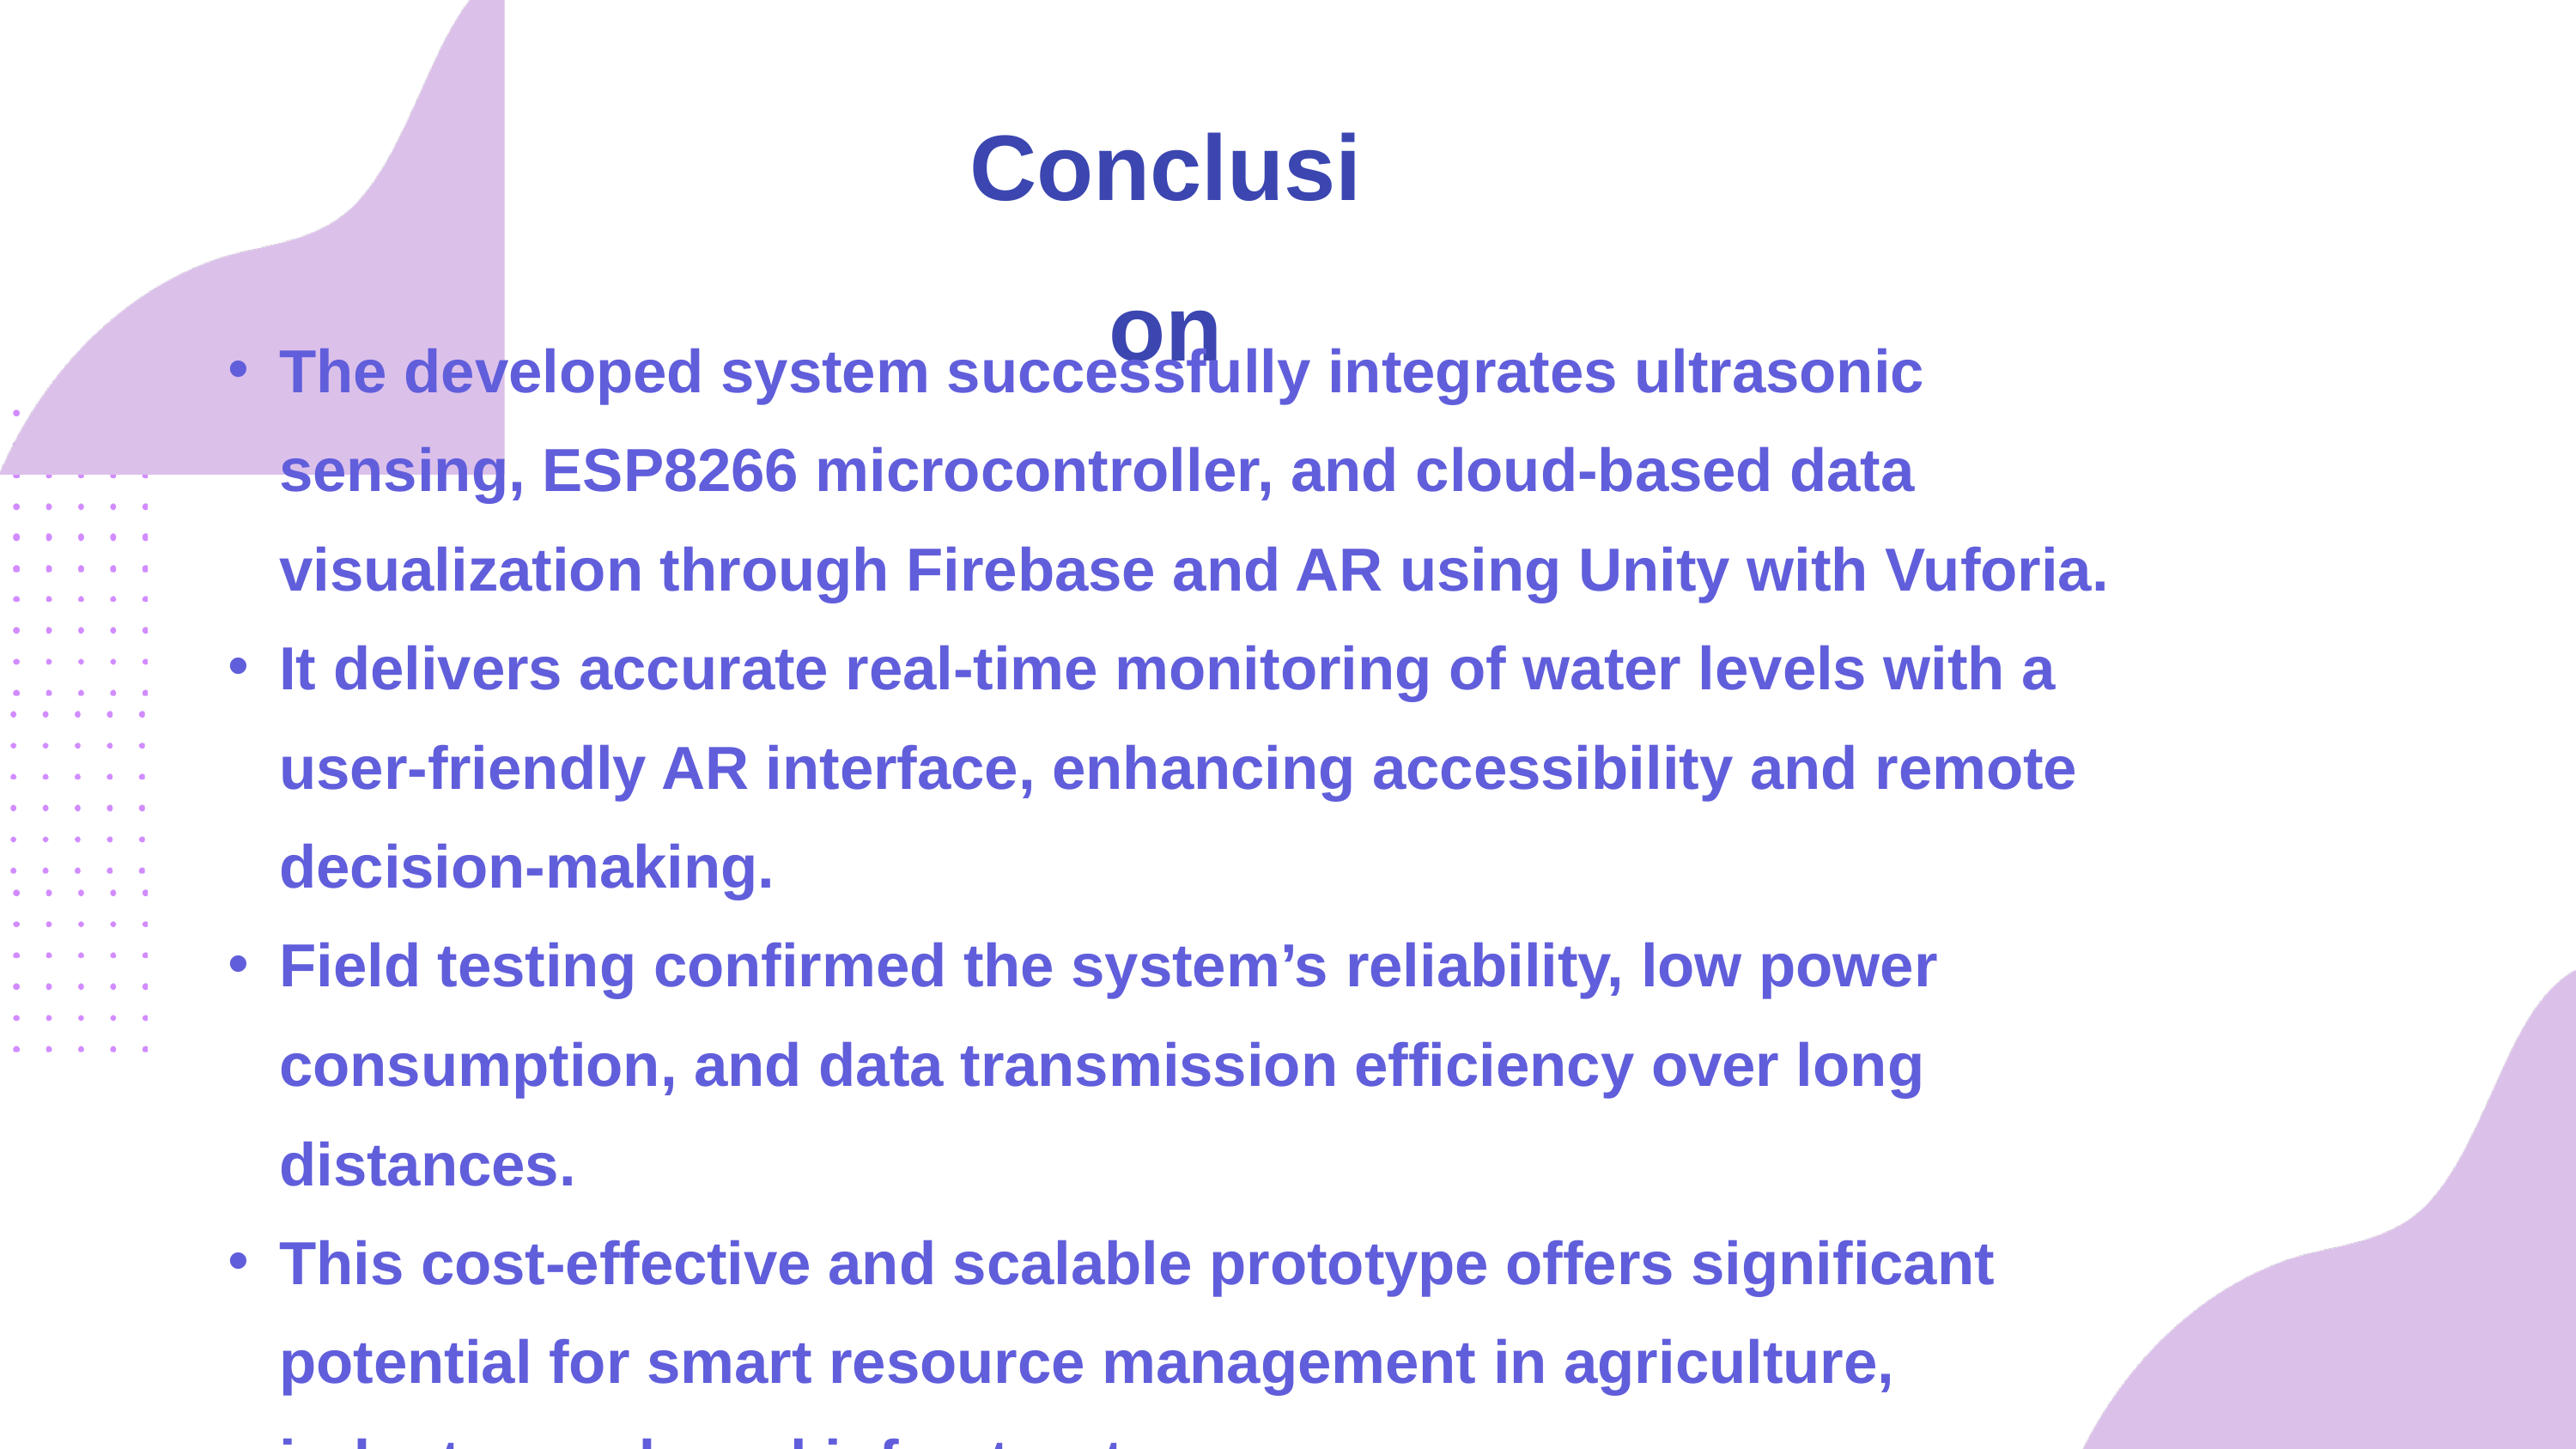

Conclusion
The developed system successfully integrates ultrasonic sensing, ESP8266 microcontroller, and cloud-based data visualization through Firebase and AR using Unity with Vuforia.
It delivers accurate real-time monitoring of water levels with a user-friendly AR interface, enhancing accessibility and remote decision-making.
Field testing confirmed the system’s reliability, low power consumption, and data transmission efficiency over long distances.
This cost-effective and scalable prototype offers significant potential for smart resource management in agriculture, industry, and rural infrastructure.